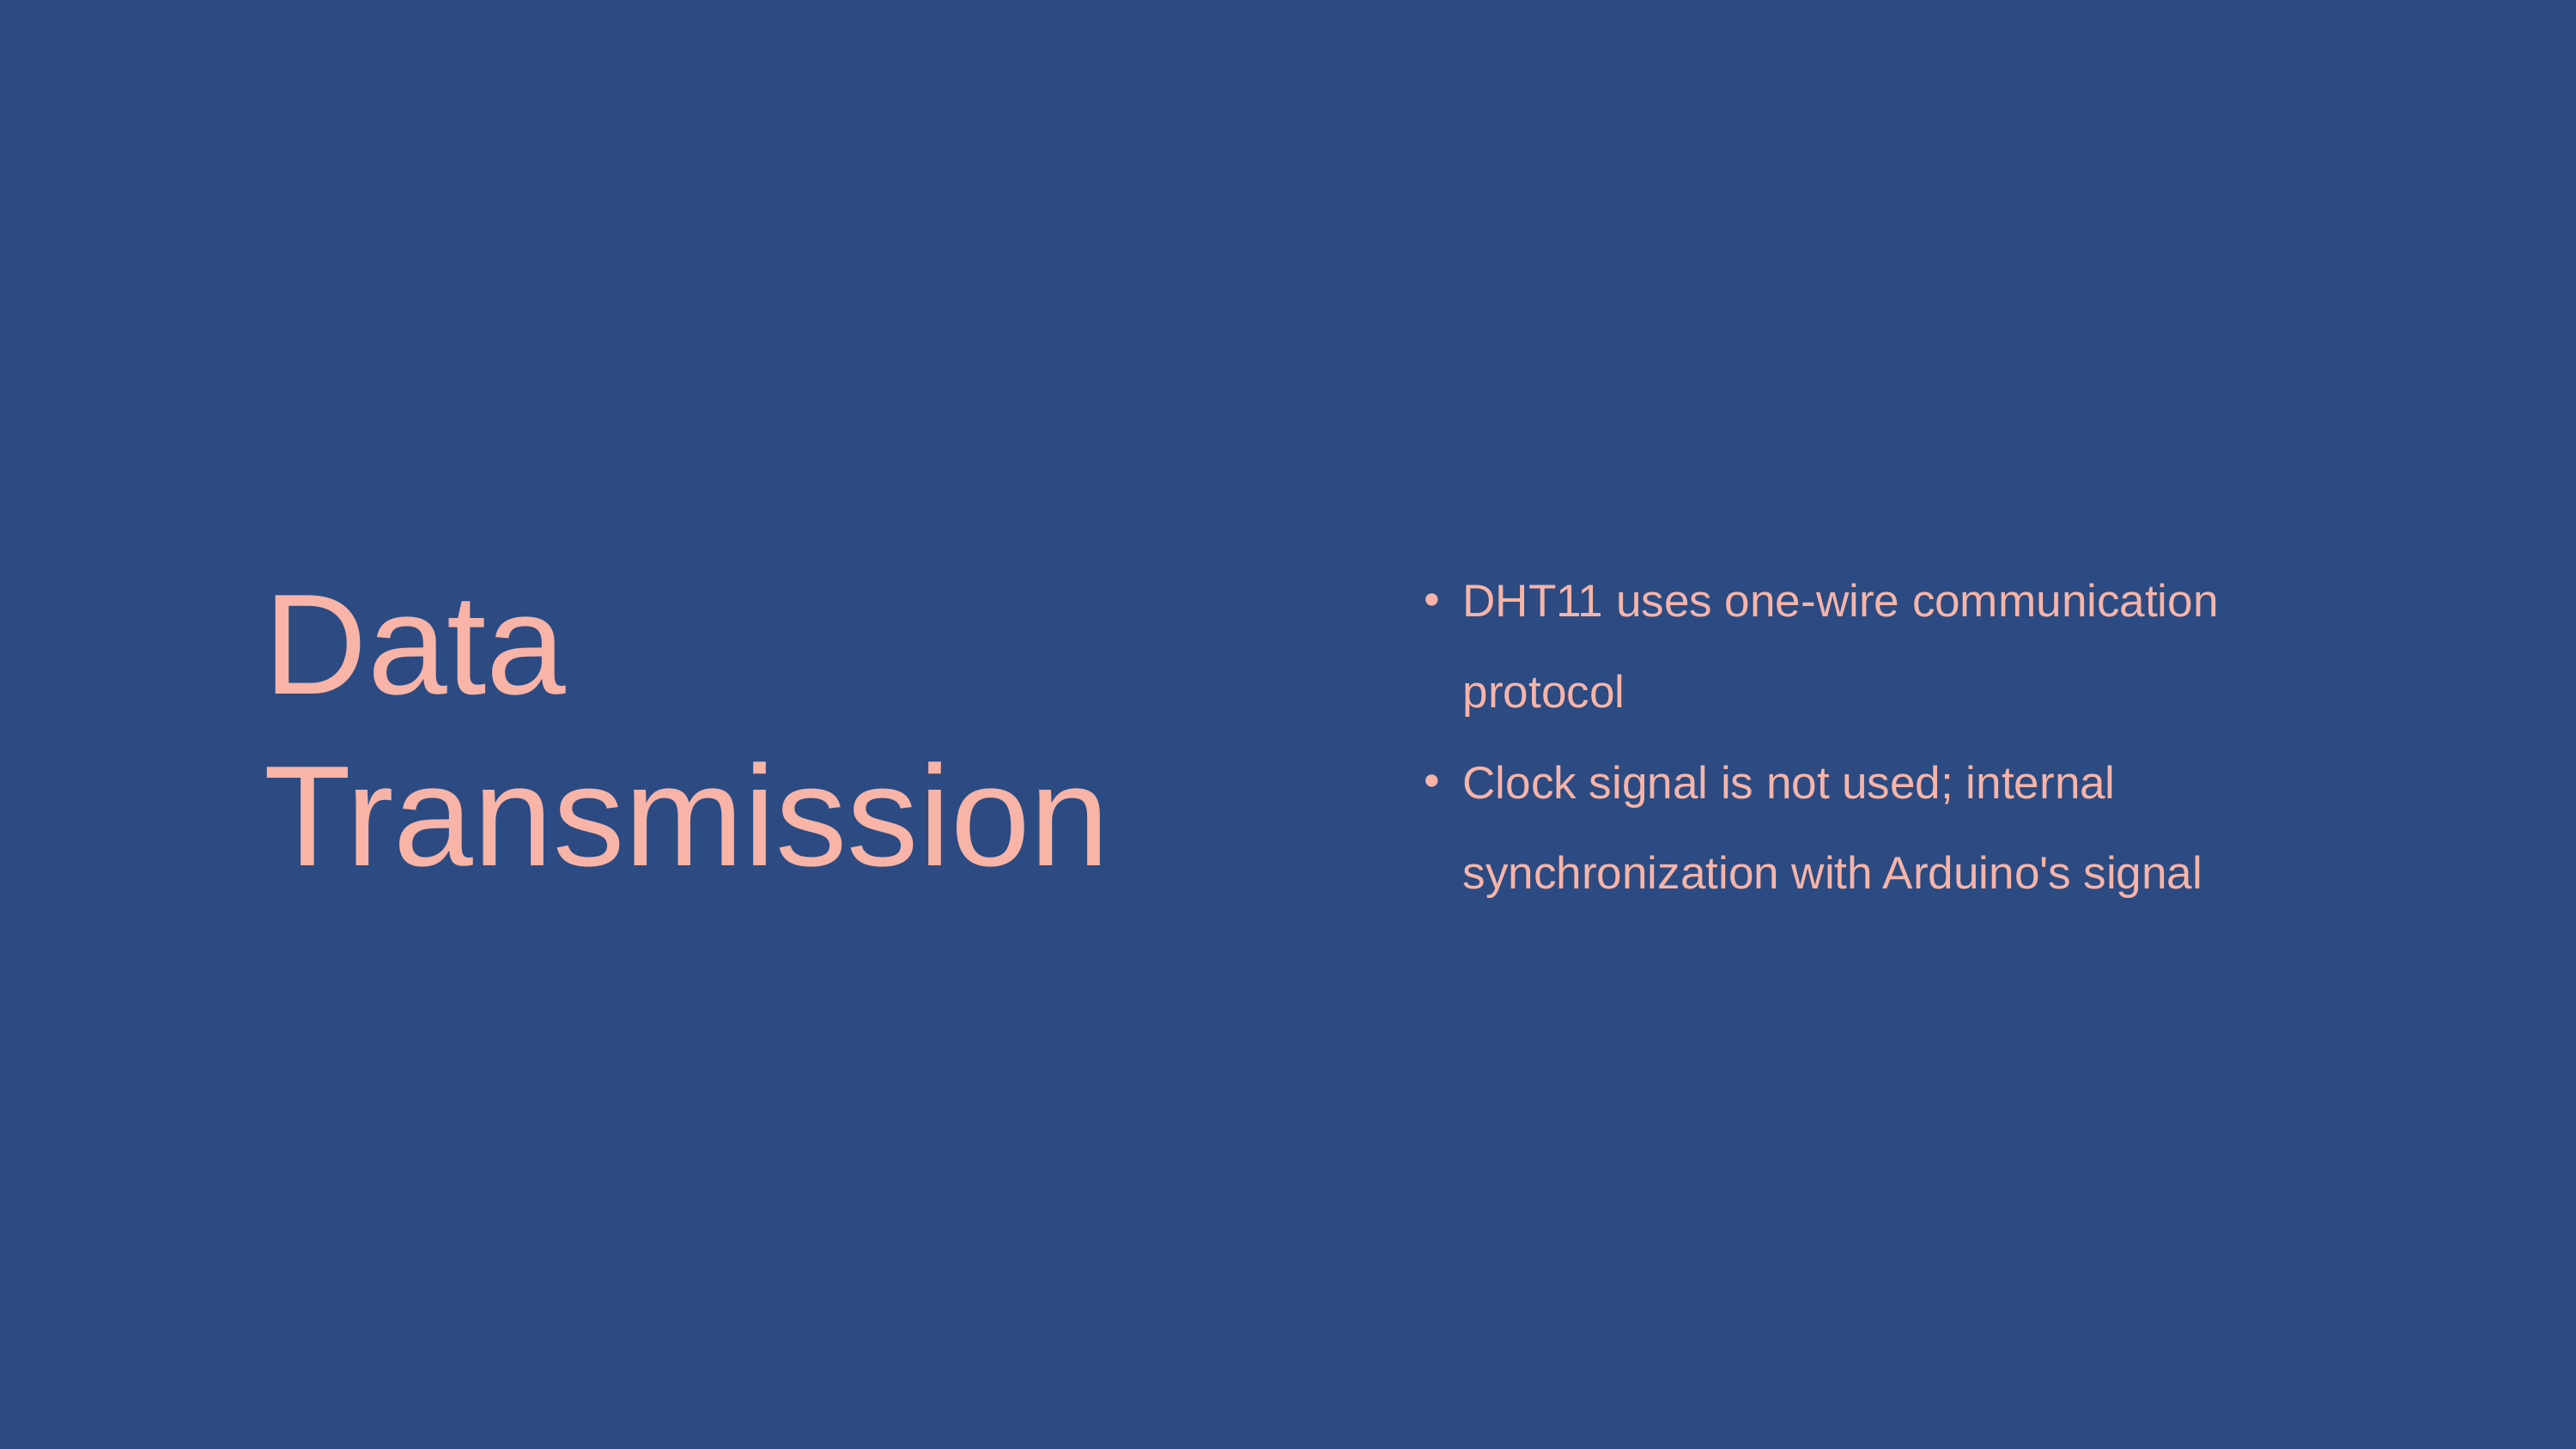

DHT11 uses one-wire communication protocol
Clock signal is not used; internal synchronization with Arduino's signal
Data Transmission